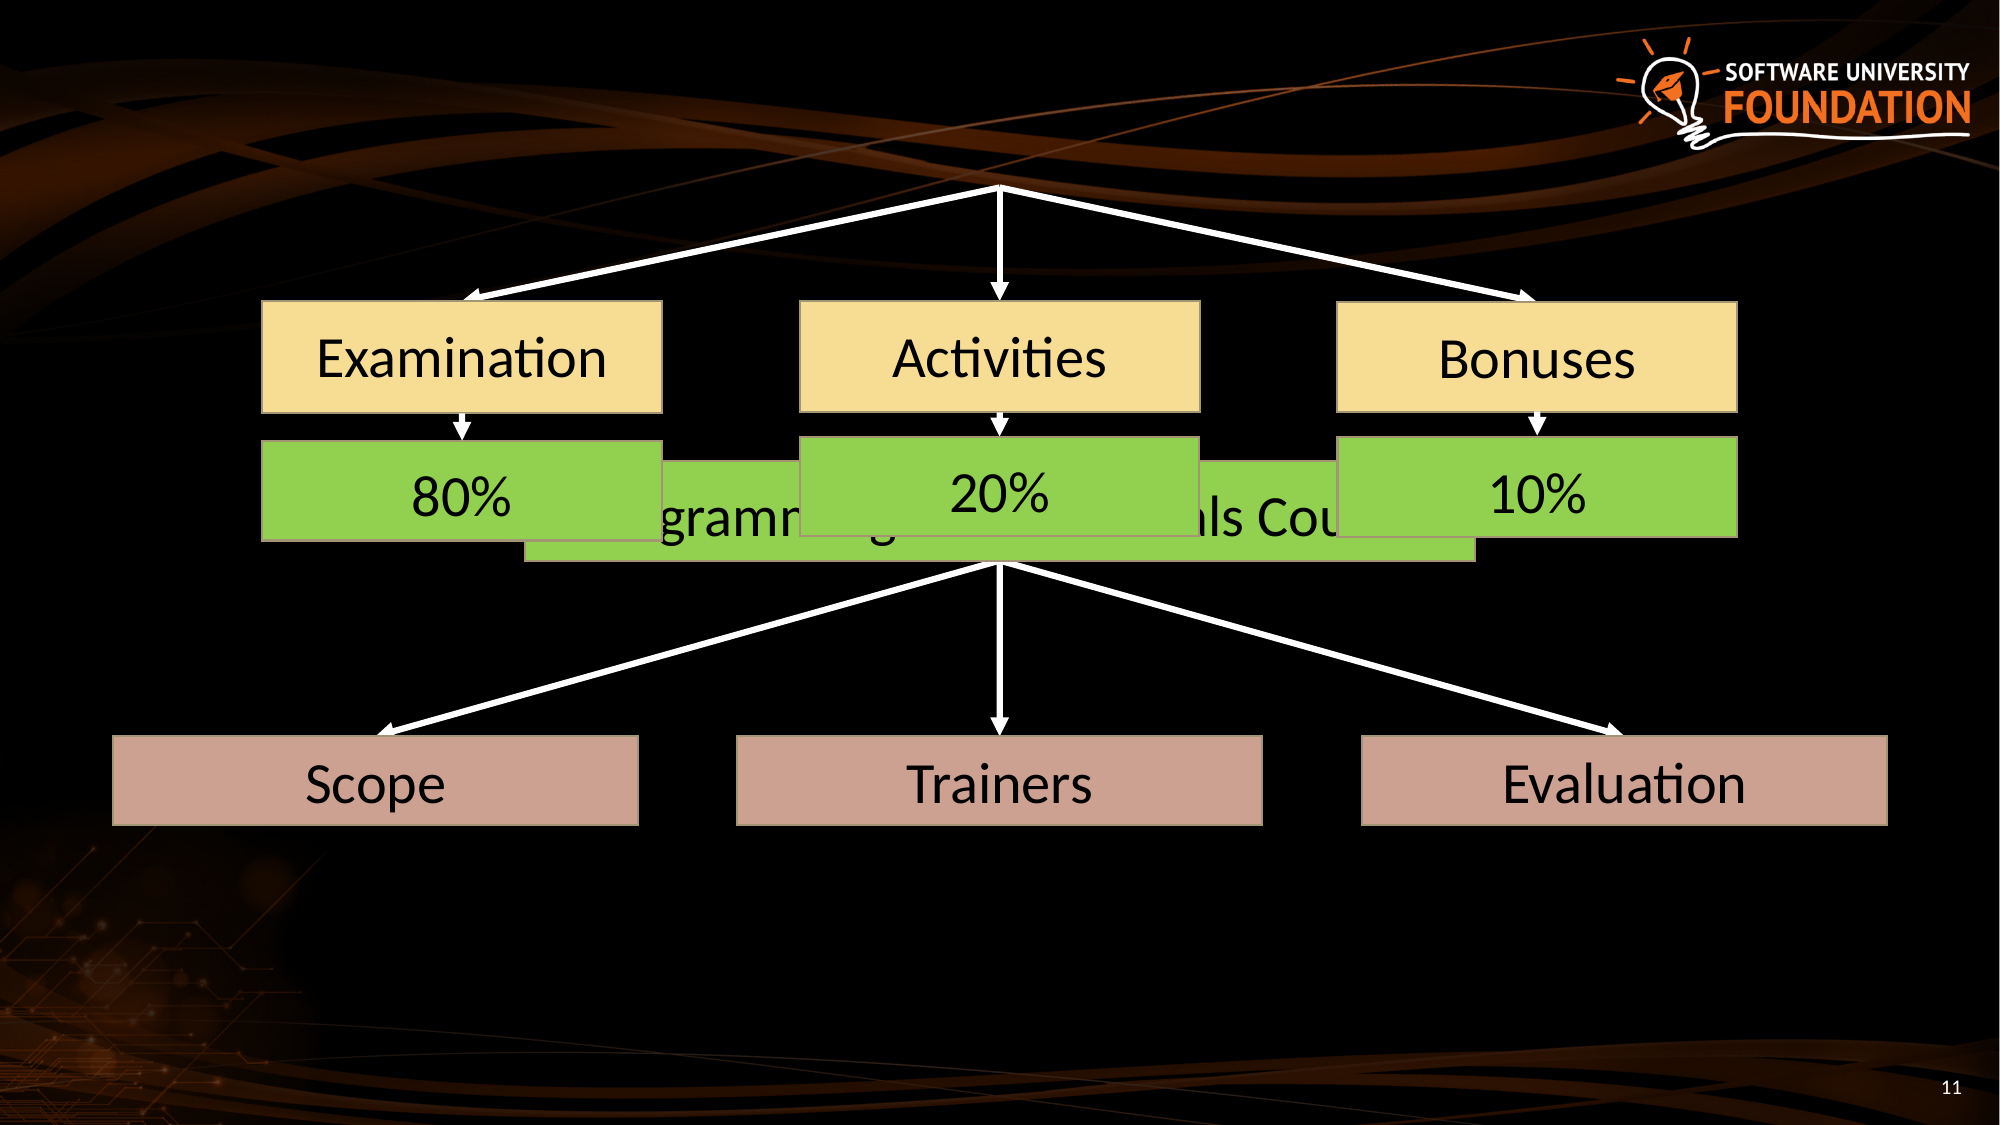

Examination
Activities
Bonuses
20%
10%
80%
Programming Fundamentals Course
Scope
Trainers
Evaluation
11